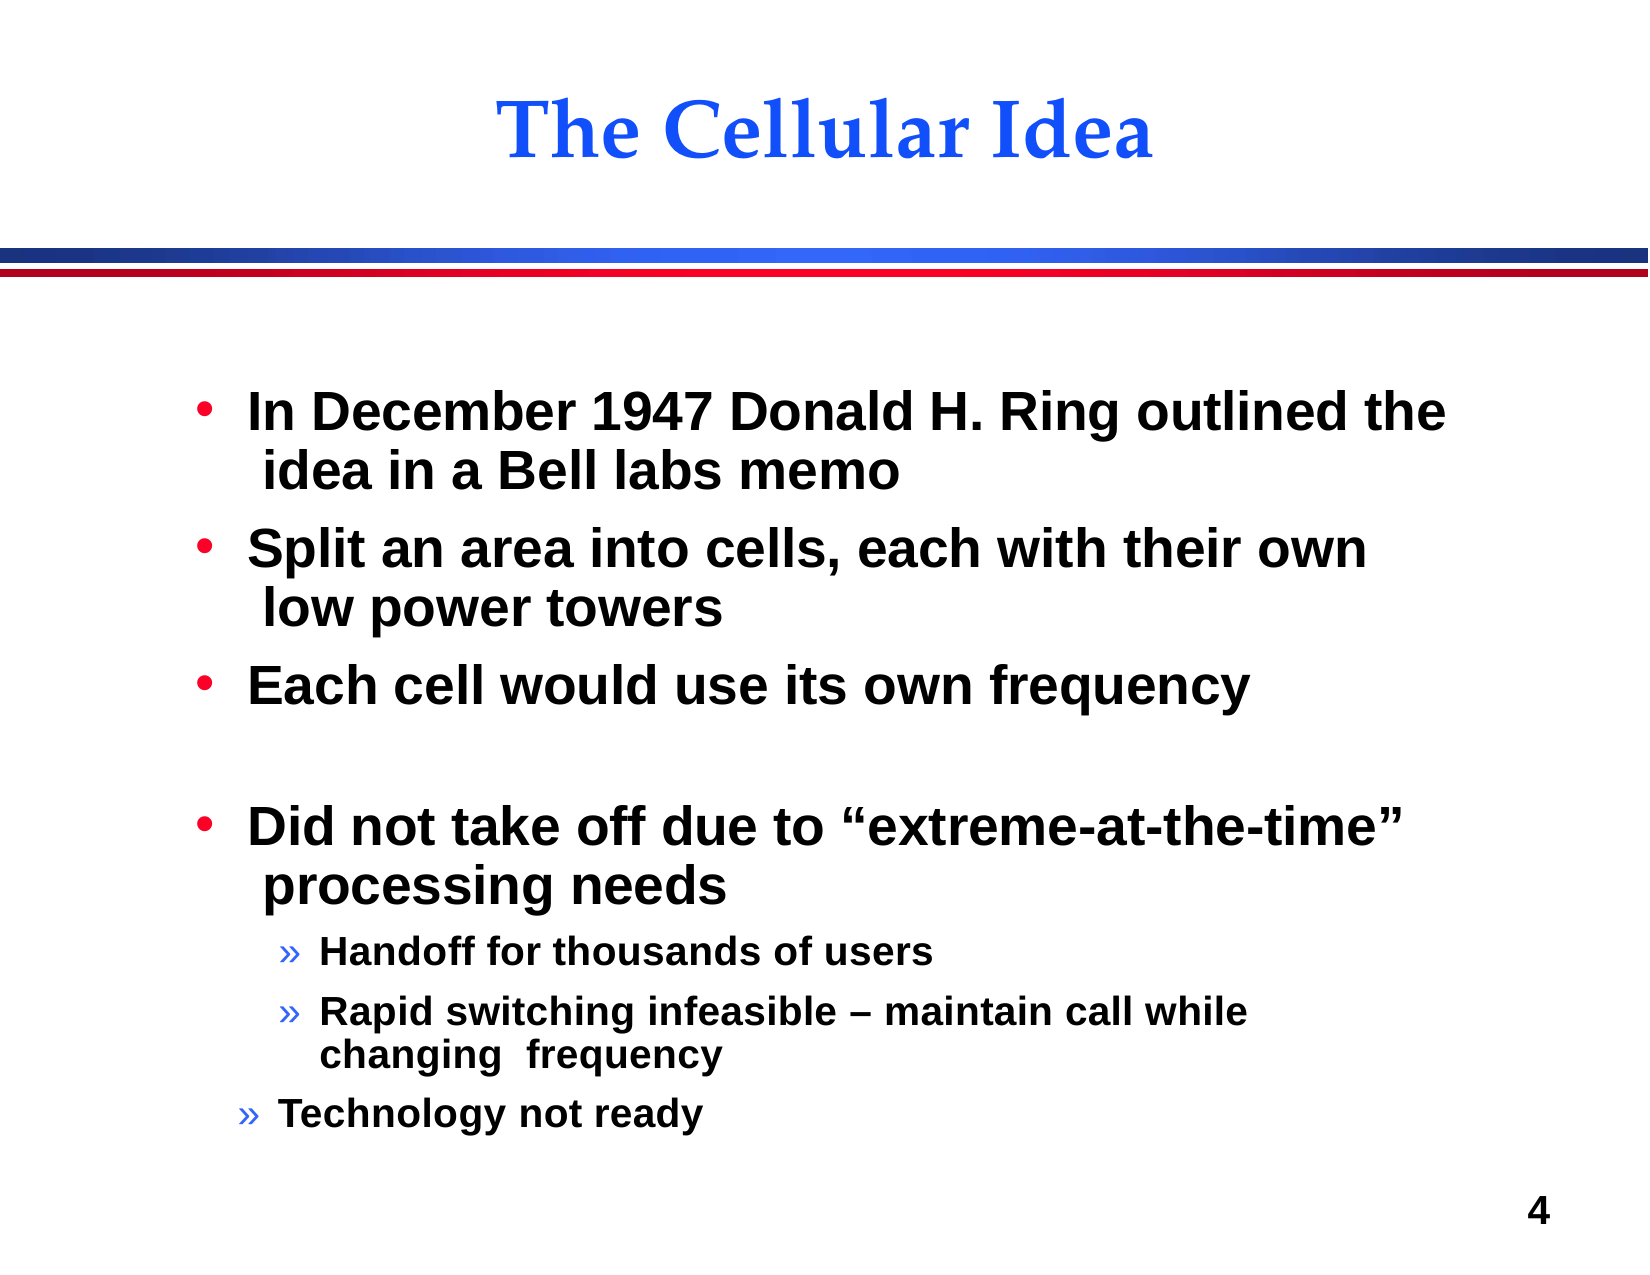

# The Cellular Idea
In December 1947 Donald H. Ring outlined the  idea in a Bell labs memo
Split an area into cells, each with their own  low power towers
Each cell would use its own frequency

Did not take off due to “extreme-at-the-time”  processing needs
» Handoff for thousands of users
» Rapid switching infeasible – maintain call while changing  frequency
» Technology not ready
4